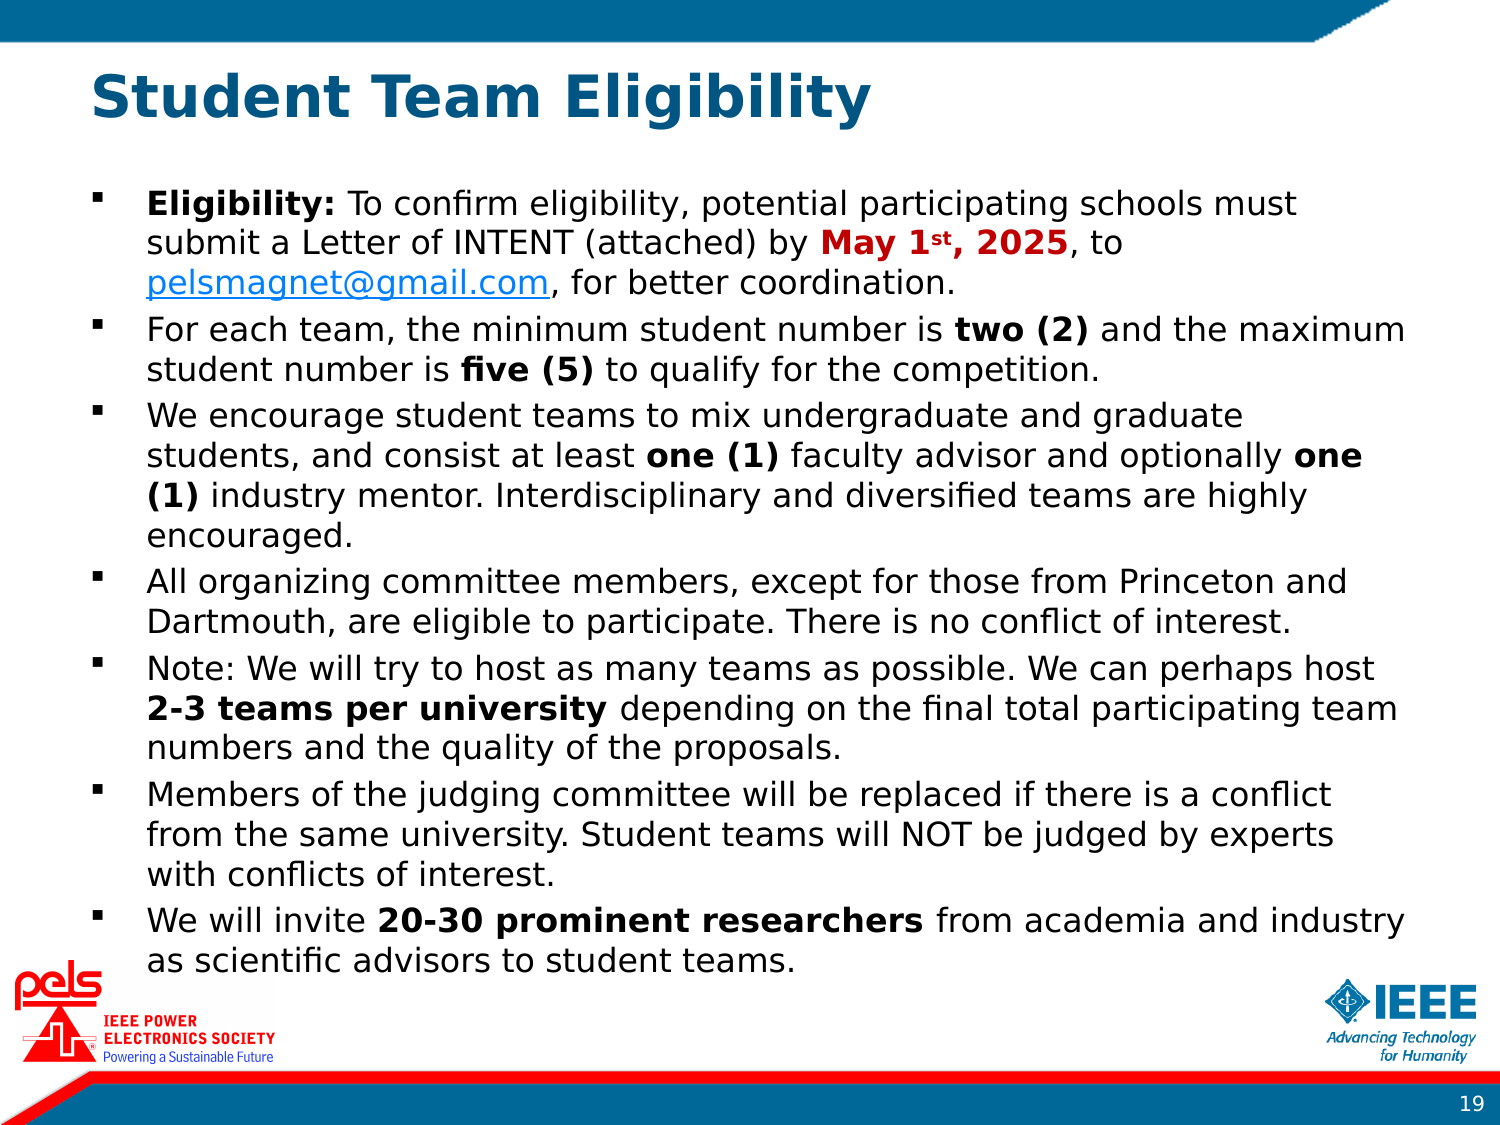

# Student Team Eligibility
Eligibility: To confirm eligibility, potential participating schools must submit a Letter of INTENT (attached) by May 1st, 2025, to pelsmagnet@gmail.com, for better coordination.
For each team, the minimum student number is two (2) and the maximum student number is five (5) to qualify for the competition.
We encourage student teams to mix undergraduate and graduate students, and consist at least one (1) faculty advisor and optionally one (1) industry mentor. Interdisciplinary and diversified teams are highly encouraged.
All organizing committee members, except for those from Princeton and Dartmouth, are eligible to participate. There is no conflict of interest.
Note: We will try to host as many teams as possible. We can perhaps host 2-3 teams per university depending on the final total participating team numbers and the quality of the proposals.
Members of the judging committee will be replaced if there is a conflict from the same university. Student teams will NOT be judged by experts with conflicts of interest.
We will invite 20-30 prominent researchers from academia and industry as scientific advisors to student teams.

19